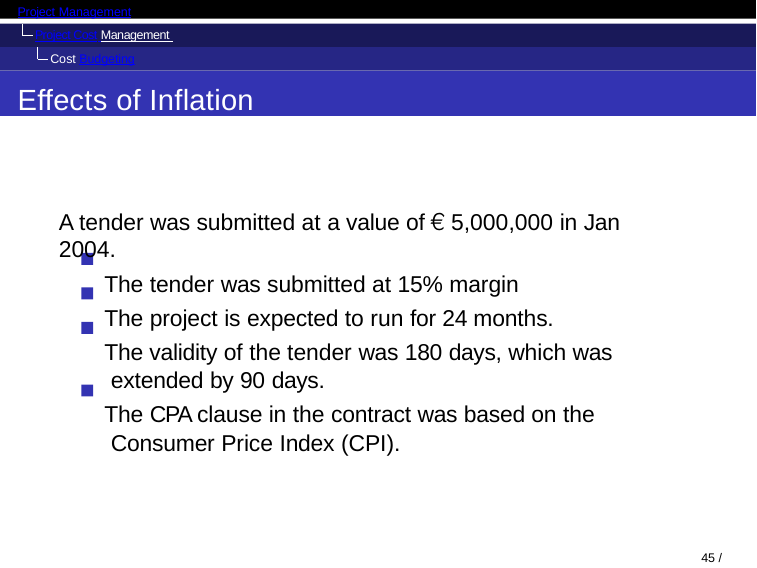

Project Management
Project Cost Management  Cost Budgeting

Effects of Inflation
A tender was submitted at a value of € 5,000,000 in Jan 2004.
The tender was submitted at 15% margin  The project is expected to run for 24 months.
The validity of the tender was 180 days, which was  extended by 90 days.
The CPA clause in the contract was based on the  Consumer Price Index (CPI).

45 / 128